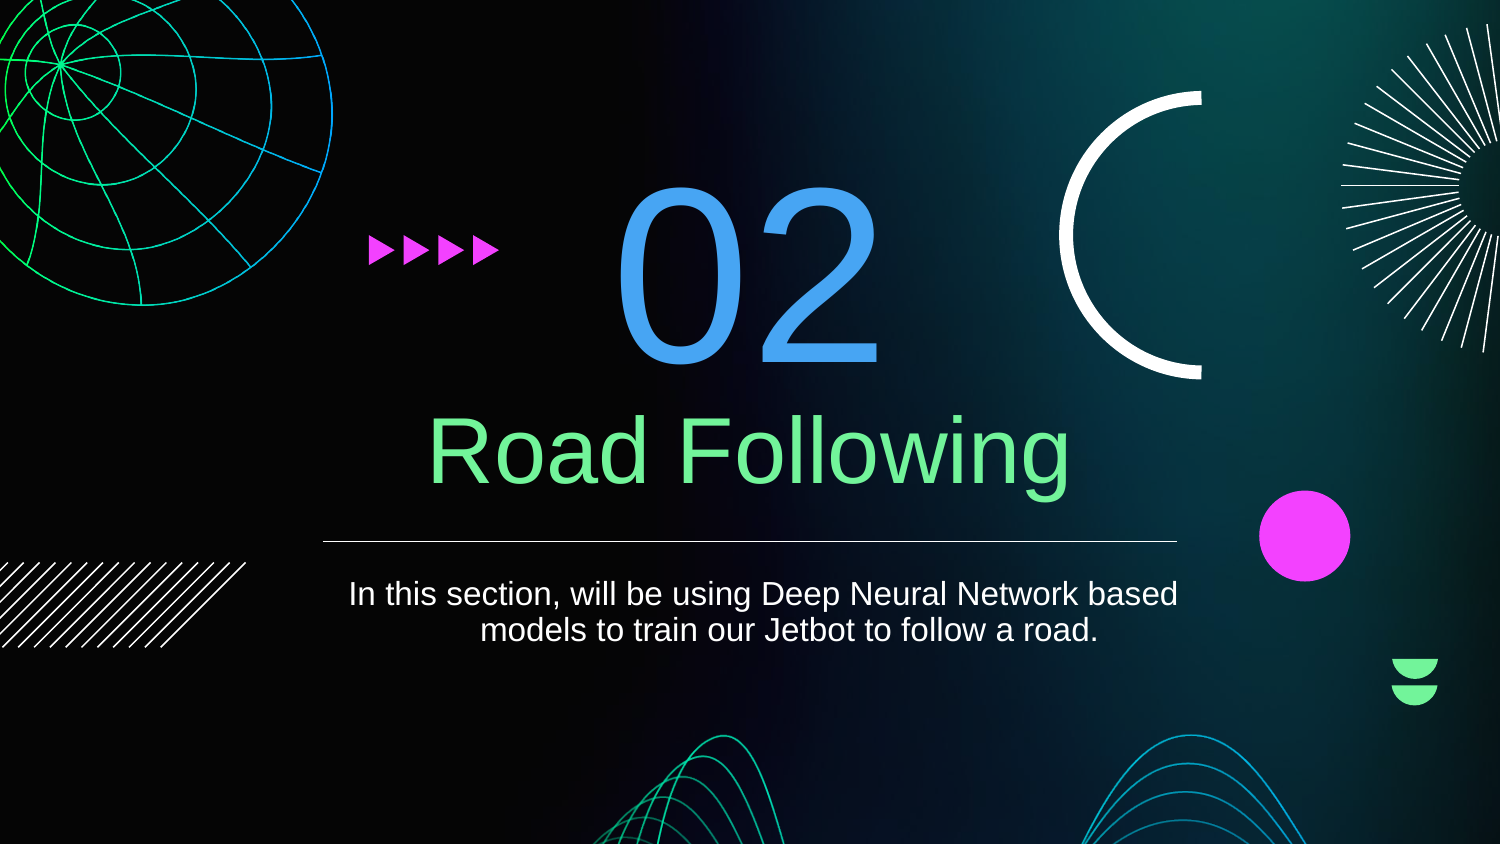

02

# Road Following

In this section, will be using Deep Neural Network based models to train our Jetbot to follow a road.